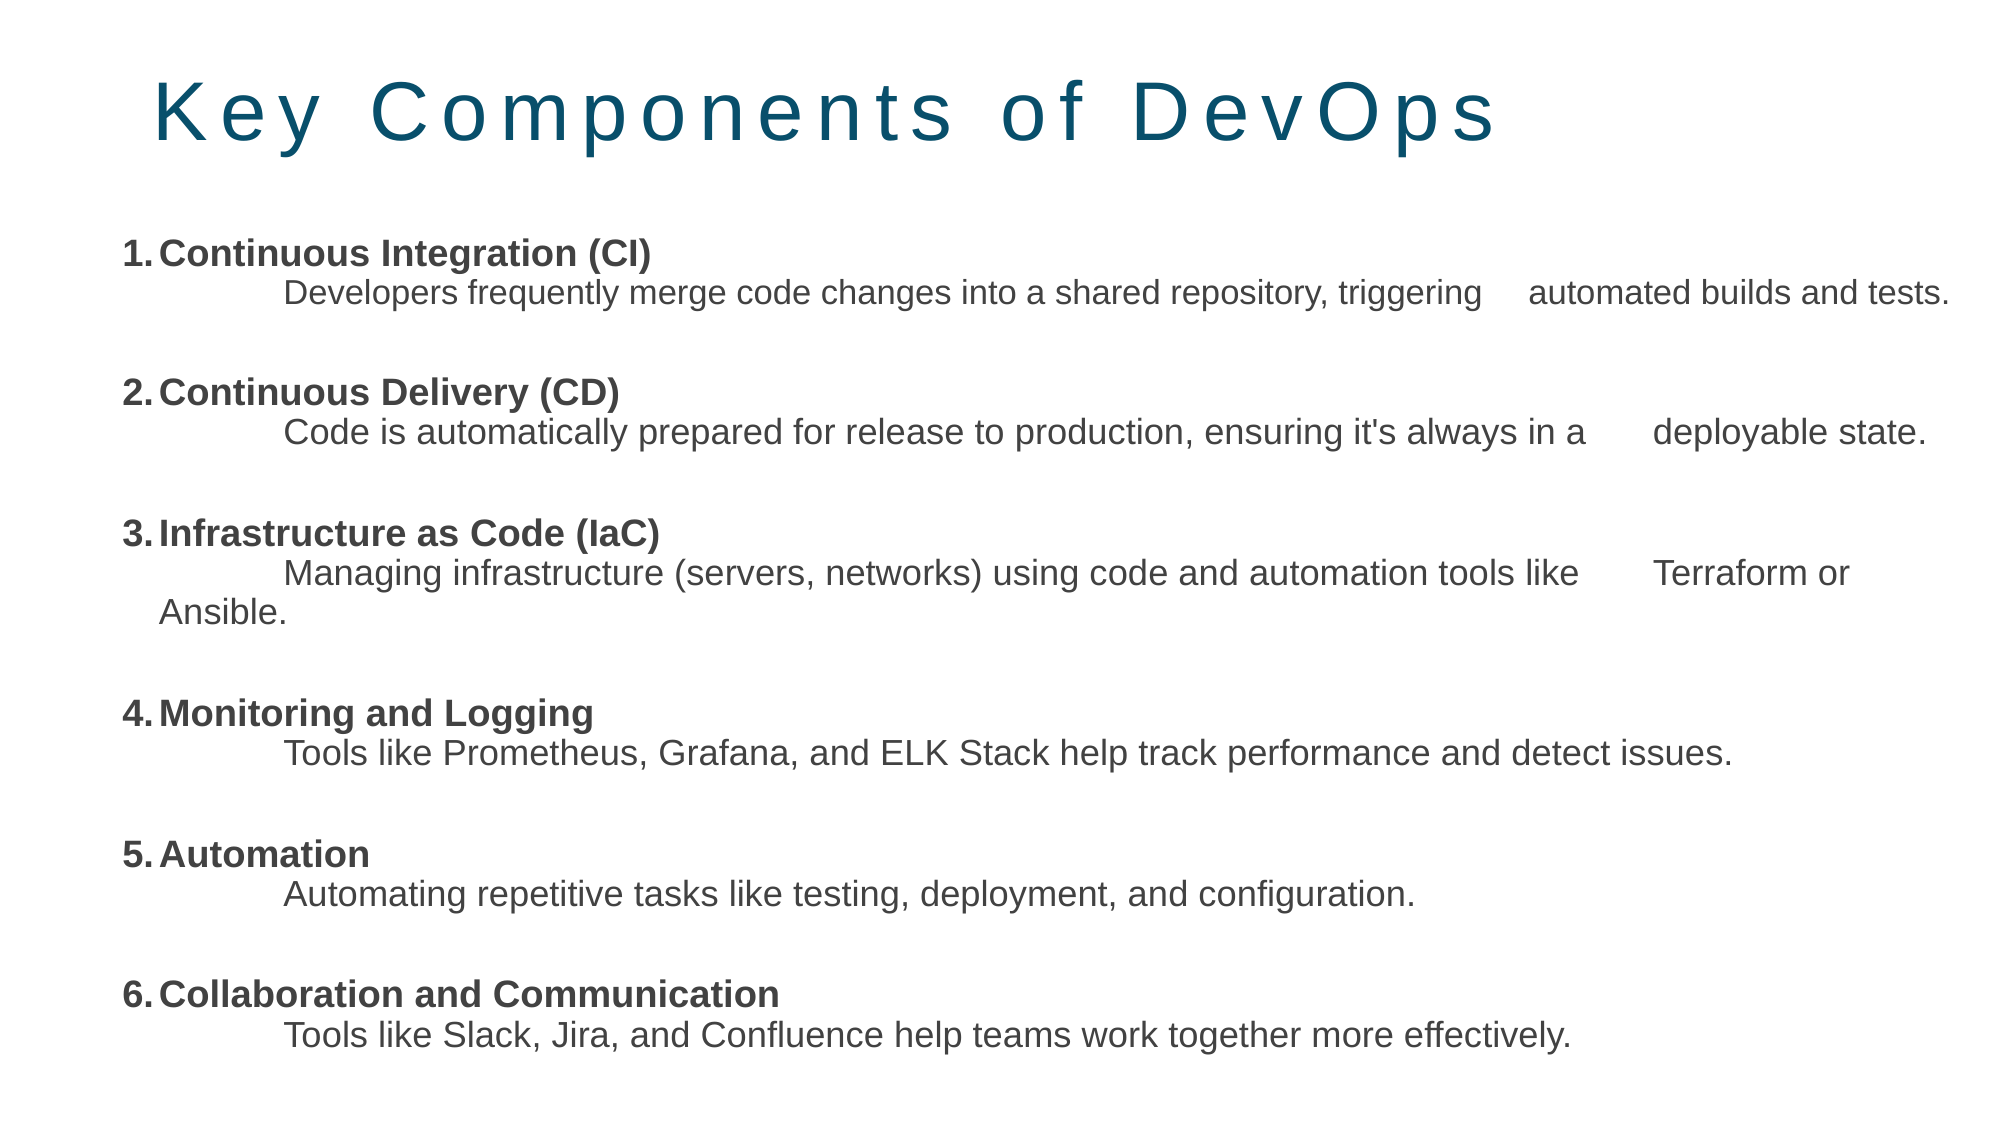

# Key Components of DevOps
Continuous Integration (CI)
		Developers frequently merge code changes into a shared repository, triggering 				automated builds and tests.

Continuous Delivery (CD)
		Code is automatically prepared for release to production, ensuring it's always in a 				deployable state.

Infrastructure as Code (IaC)
		Managing infrastructure (servers, networks) using code and automation tools like 				Terraform or Ansible.

Monitoring and Logging
		Tools like Prometheus, Grafana, and ELK Stack help track performance and detect issues.

Automation
		Automating repetitive tasks like testing, deployment, and configuration.

Collaboration and Communication
		Tools like Slack, Jira, and Confluence help teams work together more effectively.